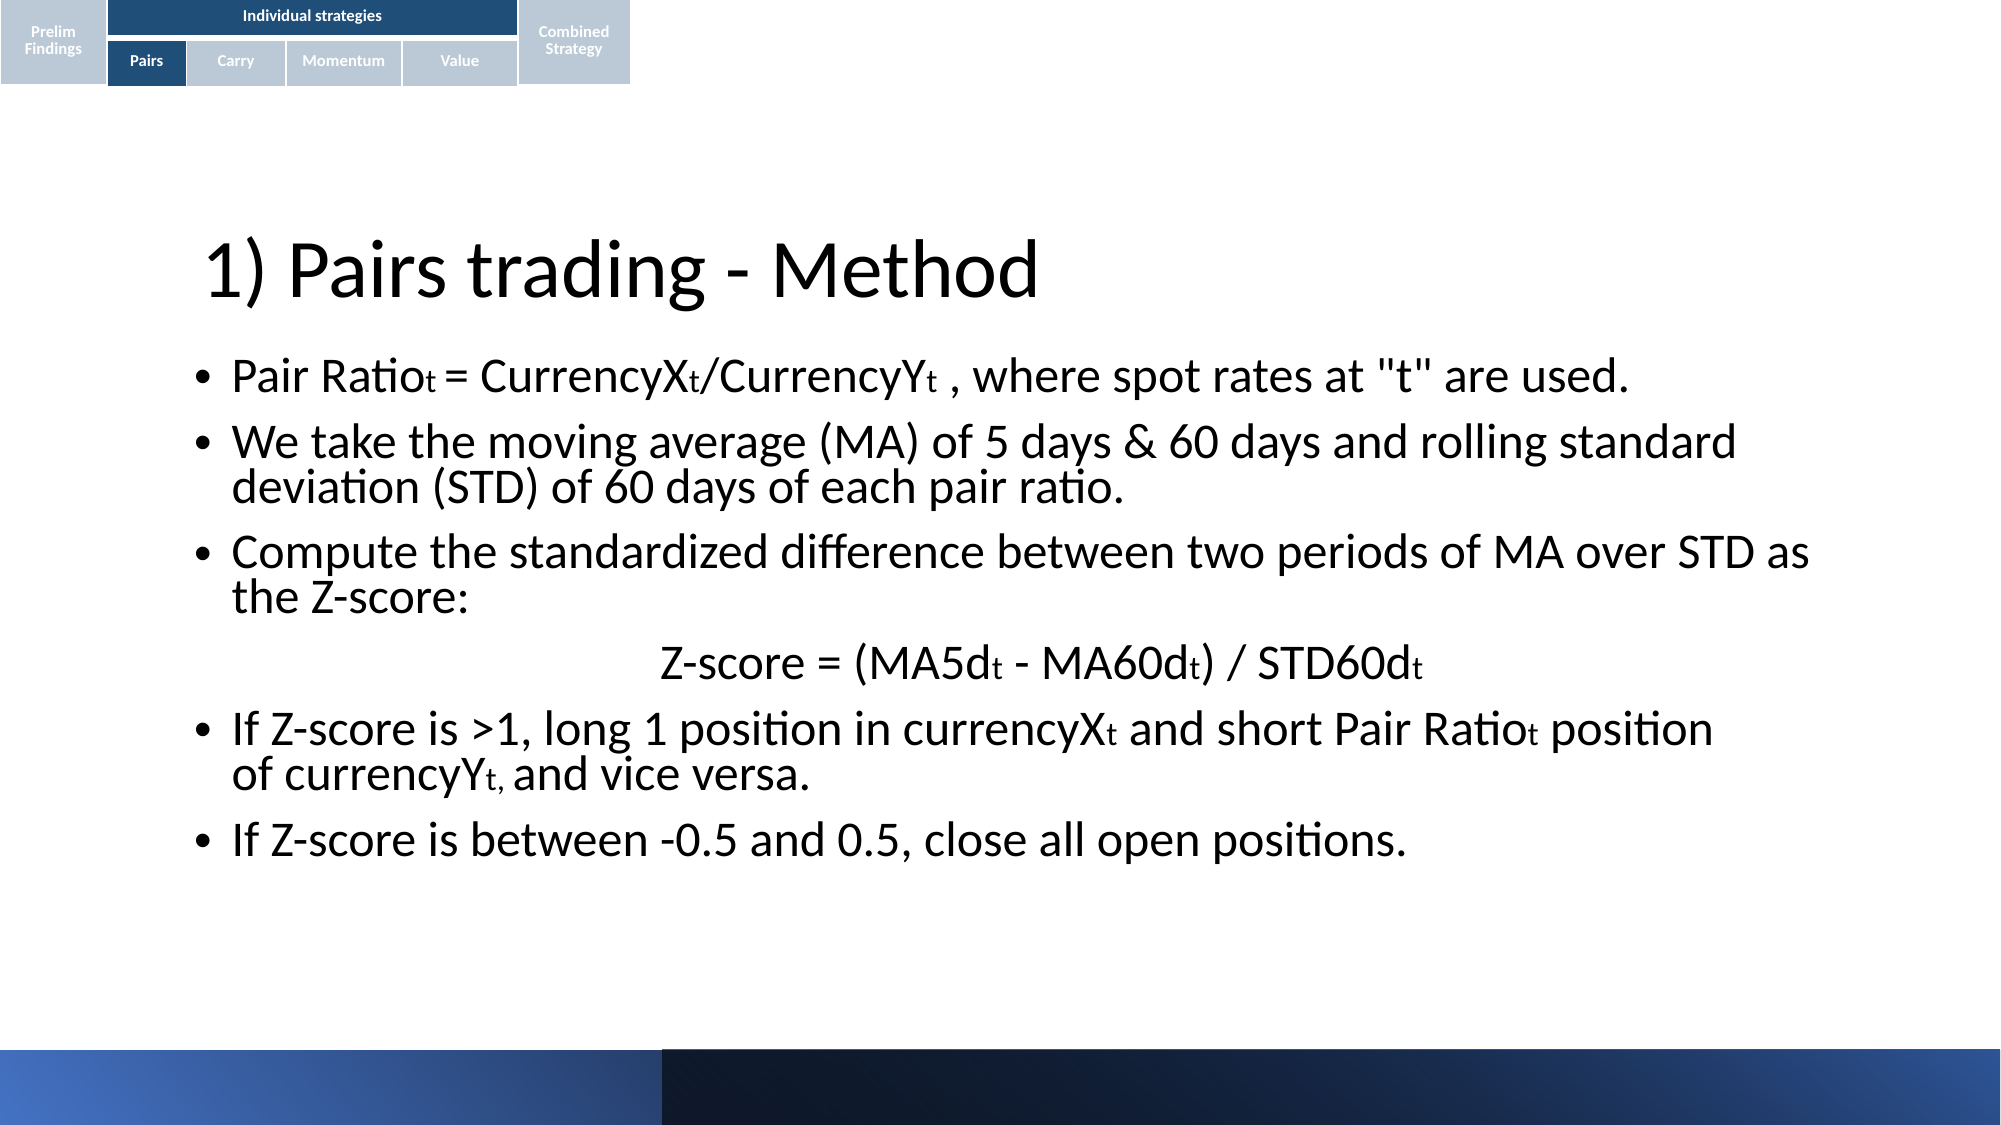

| Prelim Findings | Individual strategies |  |  |  | Combined Strategy |
| --- | --- | --- | --- | --- | --- |
|  | Pairs | Carry | Momentum | Value |  |
# 1) Pairs trading - Method
Pair Ratiot = CurrencyXt/CurrencyYt , where spot rates at "t" are used.
We take the moving average (MA) of 5 days & 60 days and rolling standard deviation (STD) of 60 days of each pair ratio.
Compute the standardized difference between two periods of MA over STD as the Z-score:
Z-score = (MA5dt - MA60dt) / STD60dt
If Z-score is >1, long 1 position in currencyXt and short Pair Ratiot position of currencyYt, and vice versa.
If Z-score is between -0.5 and 0.5, close all open positions.